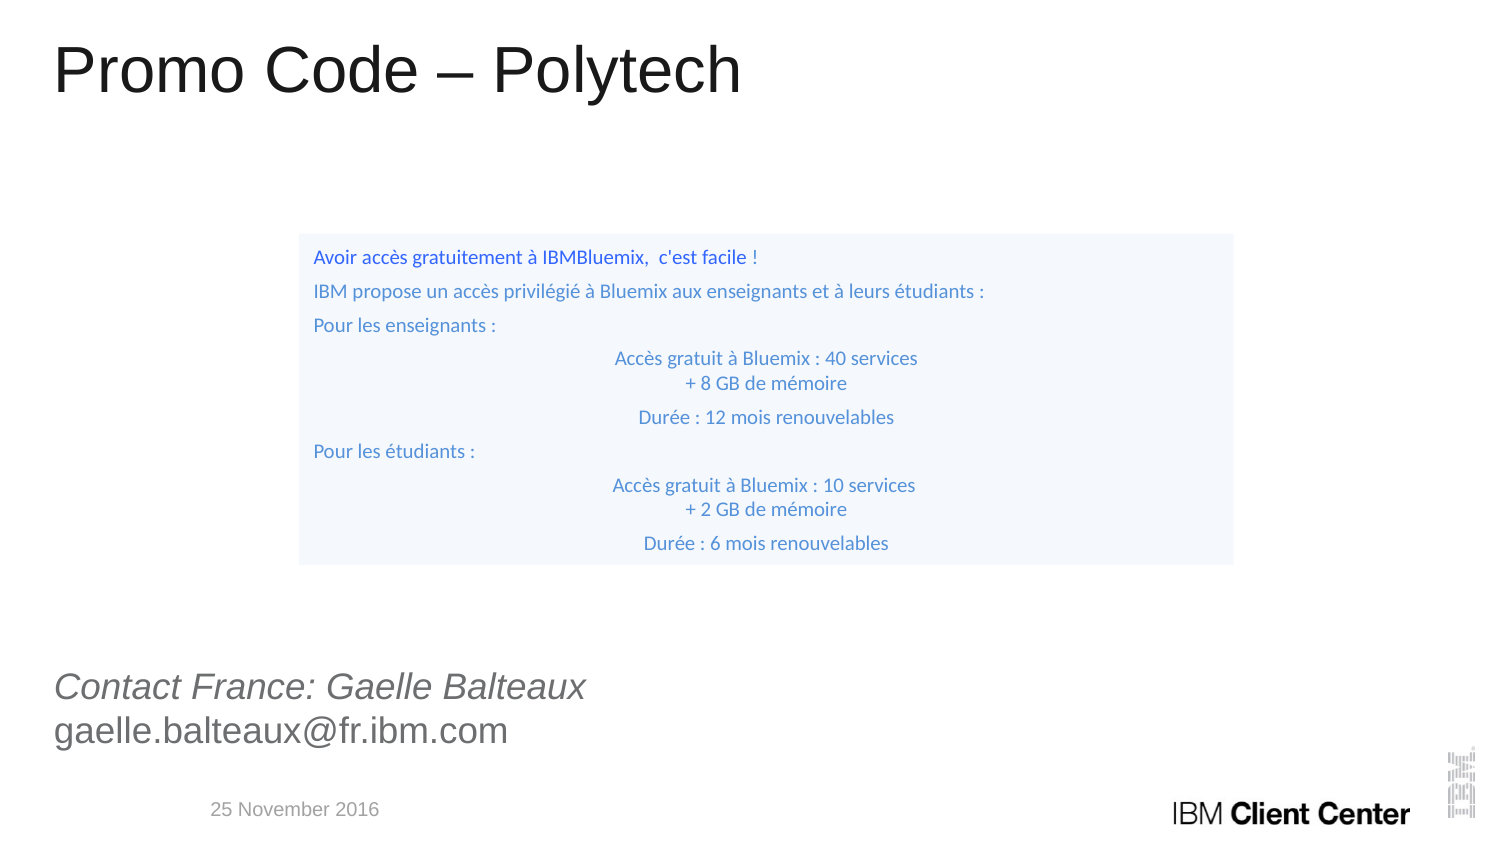

# Promo Code – Polytech

Contact France: Gaelle Balteaux
gaelle.balteaux@fr.ibm.com
Avoir accès gratuitement à IBMBluemix,  c'est facile !
IBM propose un accès privilégié à Bluemix aux enseignants et à leurs étudiants :
Pour les enseignants :
Accès gratuit à Bluemix : 40 services
+ 8 GB de mémoire
Durée : 12 mois renouvelables
Pour les étudiants :
Accès gratuit à Bluemix : 10 services
+ 2 GB de mémoire
Durée : 6 mois renouvelables
25 November 2016